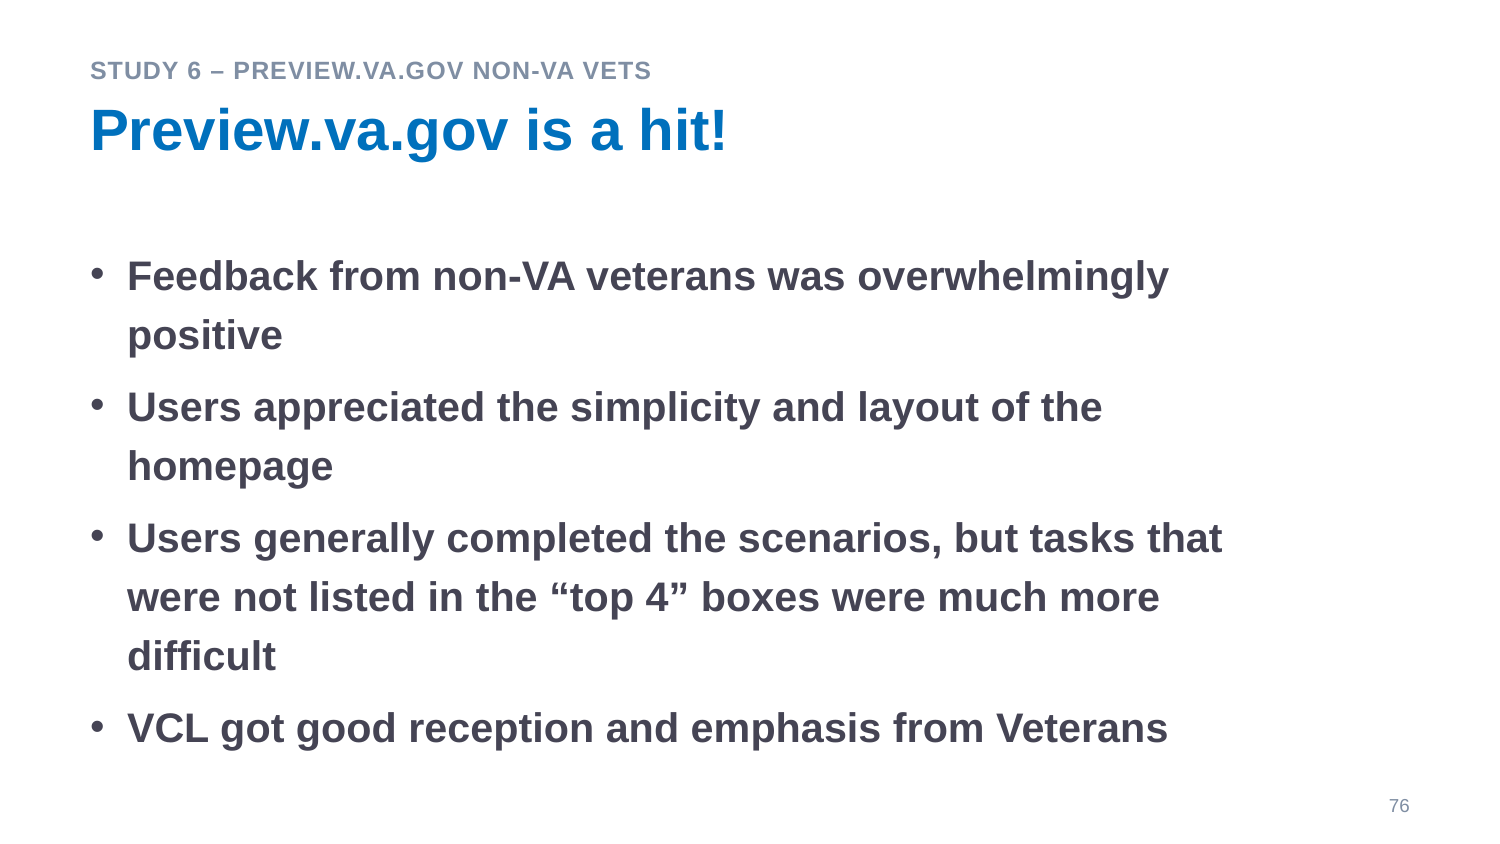

Study 6 – Preview.va.gov Non-VA Vets
# Preview.va.gov is a hit!
Feedback from non-VA veterans was overwhelmingly positive
Users appreciated the simplicity and layout of the homepage
Users generally completed the scenarios, but tasks that were not listed in the “top 4” boxes were much more difficult
VCL got good reception and emphasis from Veterans

76